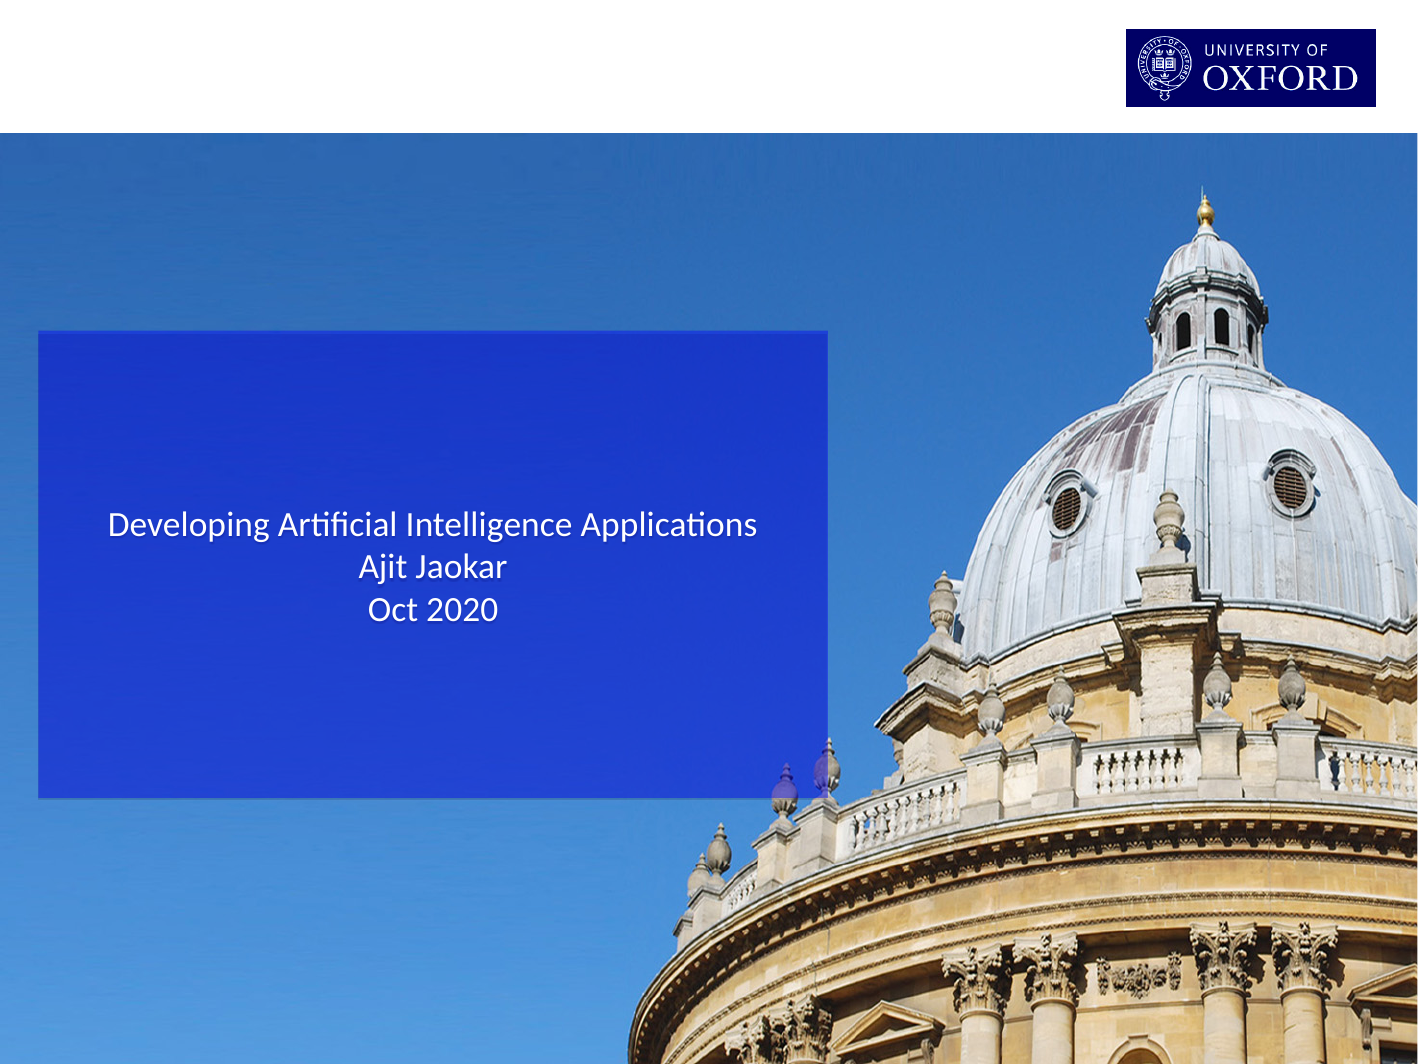

Developing Artificial Intelligence Applications
Ajit Jaokar
 Oct 2020